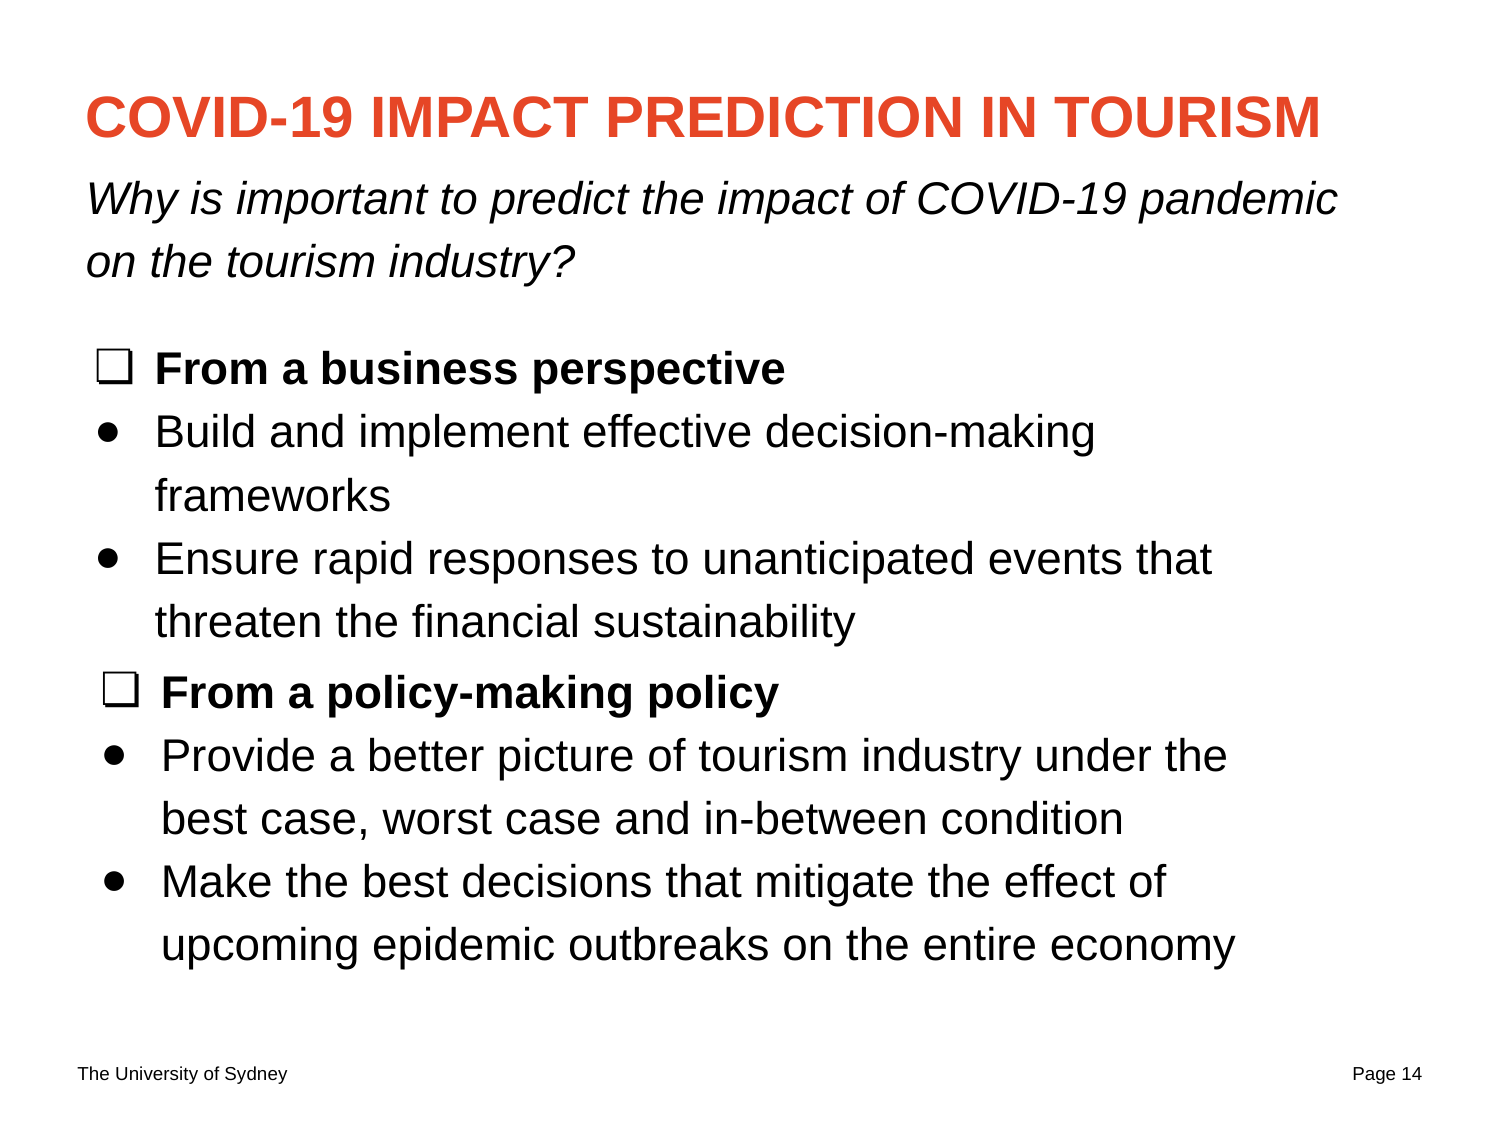

# COVID-19 IMPACT PREDICTION IN TOURISM
Why is important to predict the impact of COVID-19 pandemic on the tourism industry?
From a business perspective
Build and implement effective decision-making frameworks
Ensure rapid responses to unanticipated events that threaten the financial sustainability

From a policy-making policy
Provide a better picture of tourism industry under the best case, worst case and in-between condition
Make the best decisions that mitigate the effect of upcoming epidemic outbreaks on the entire economy